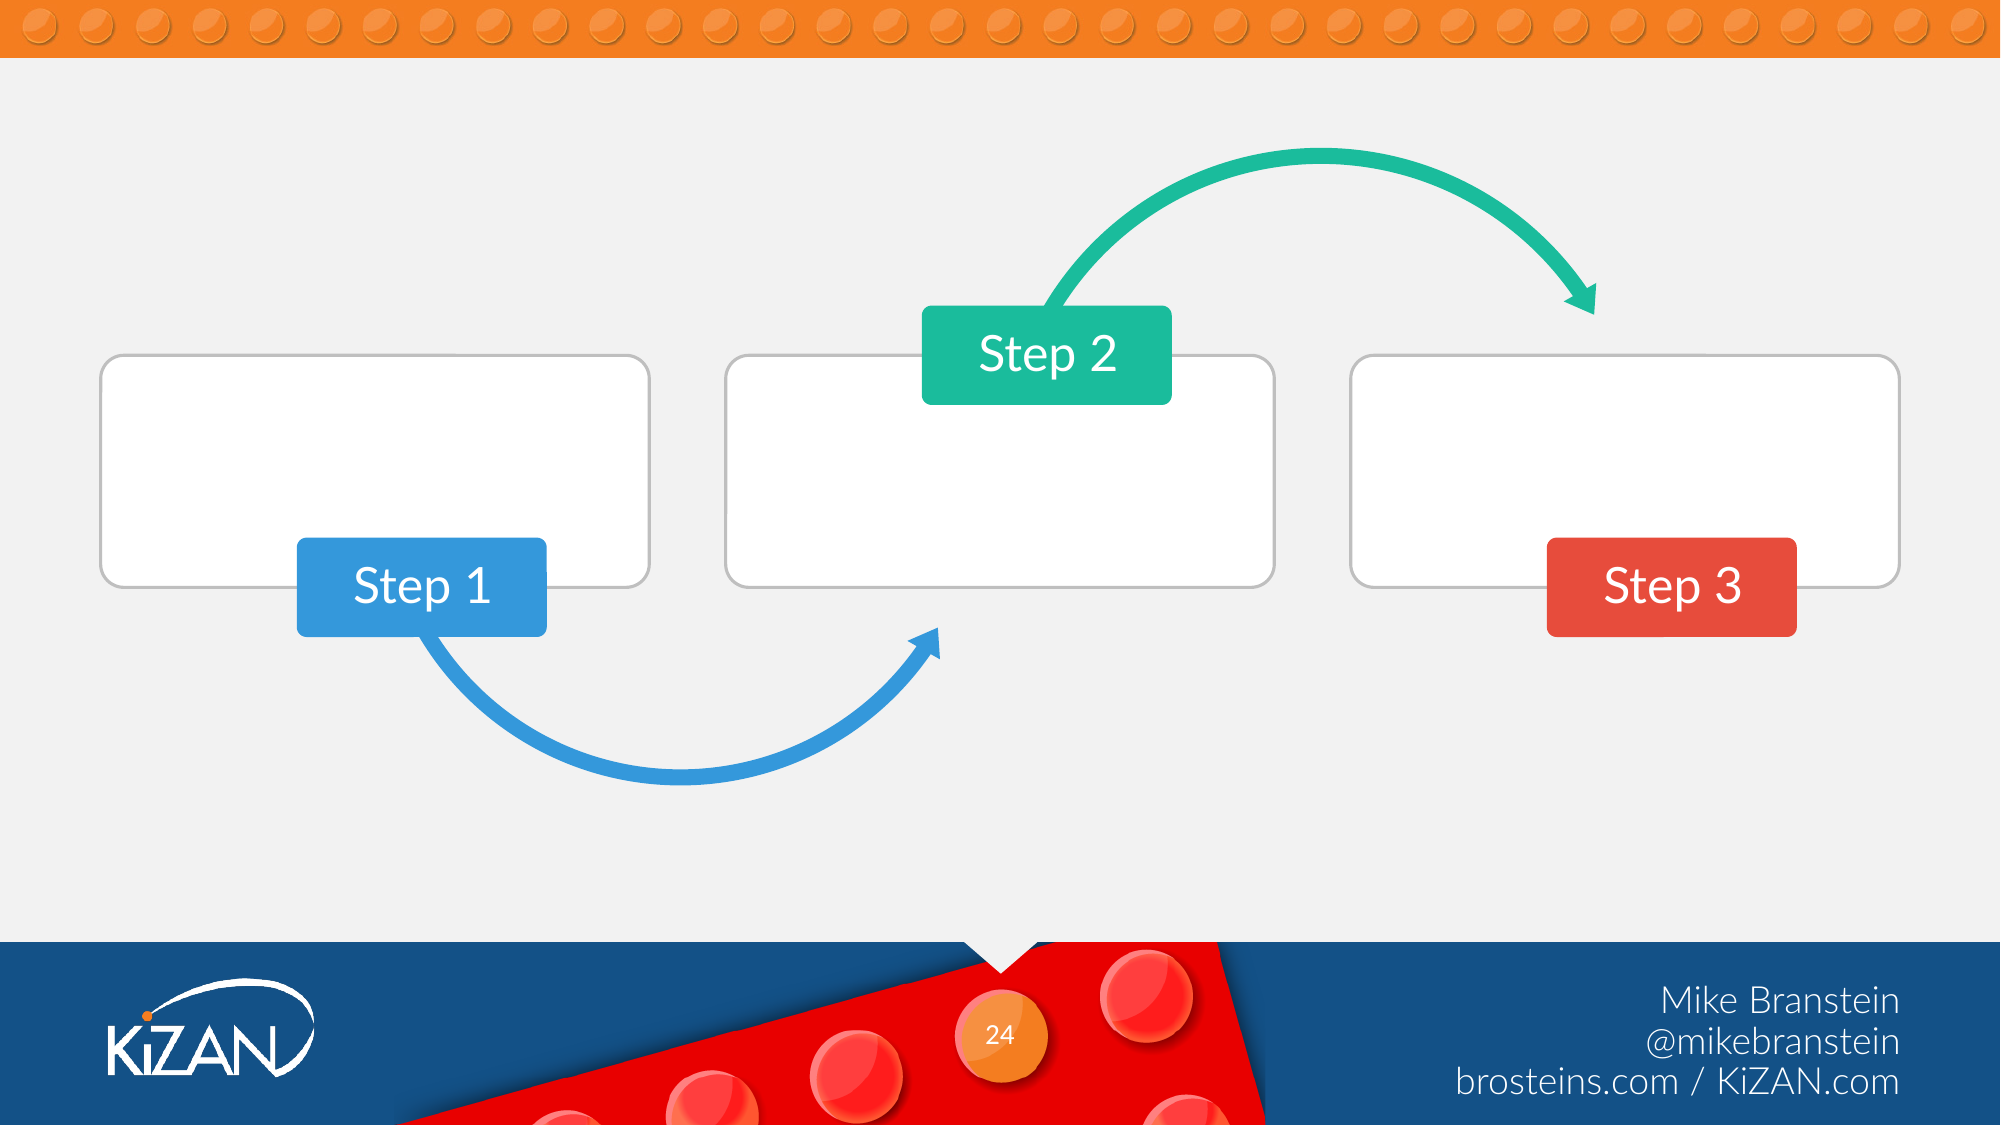

#

Step 1

Step 2

Step 3

24